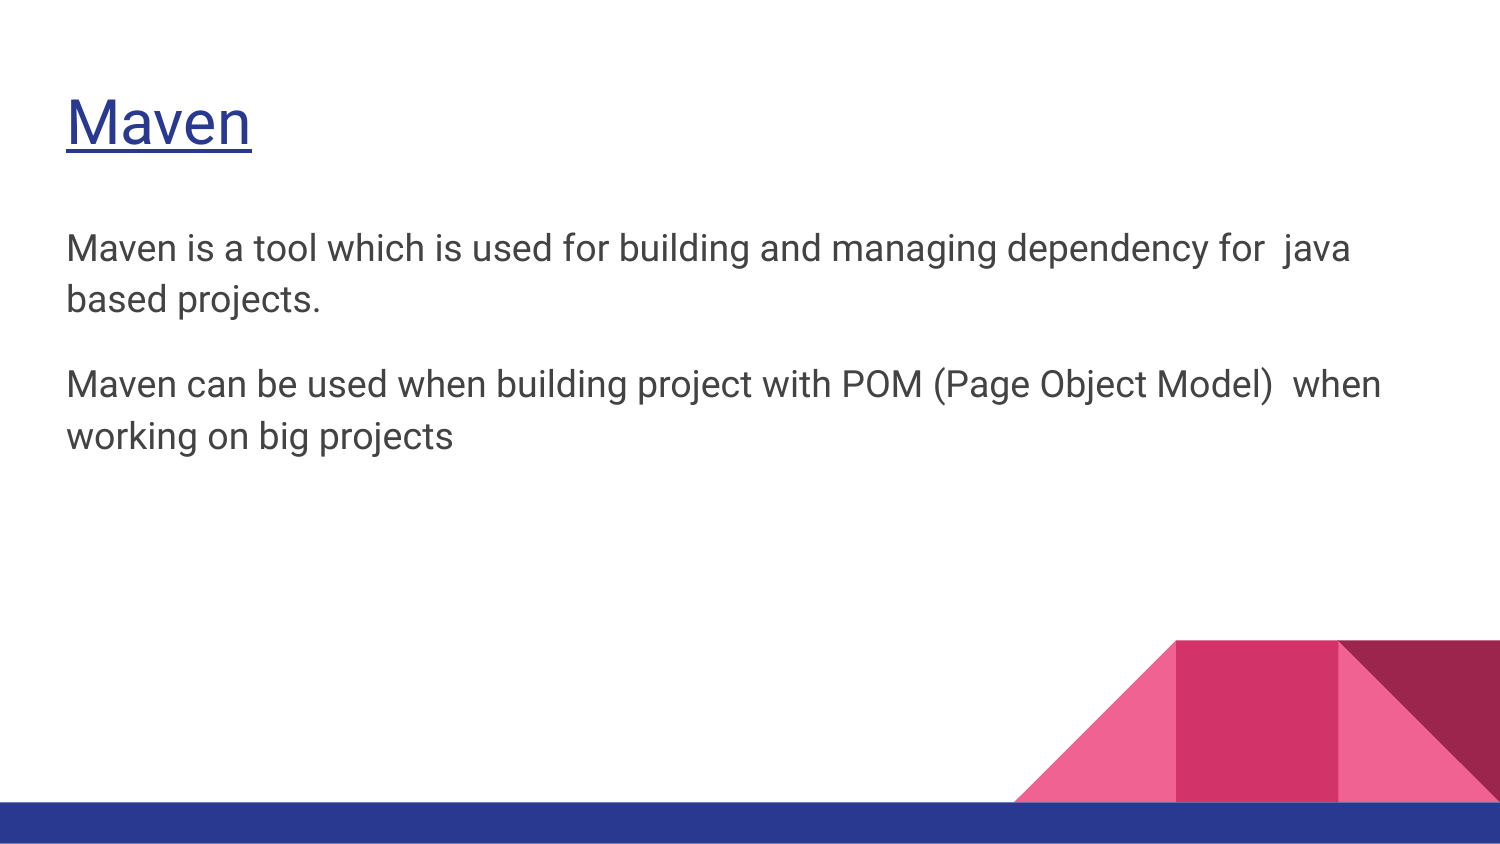

# Maven
Maven is a tool which is used for building and managing dependency for  java based projects.
Maven can be used when building project with POM (Page Object Model)  when working on big projects